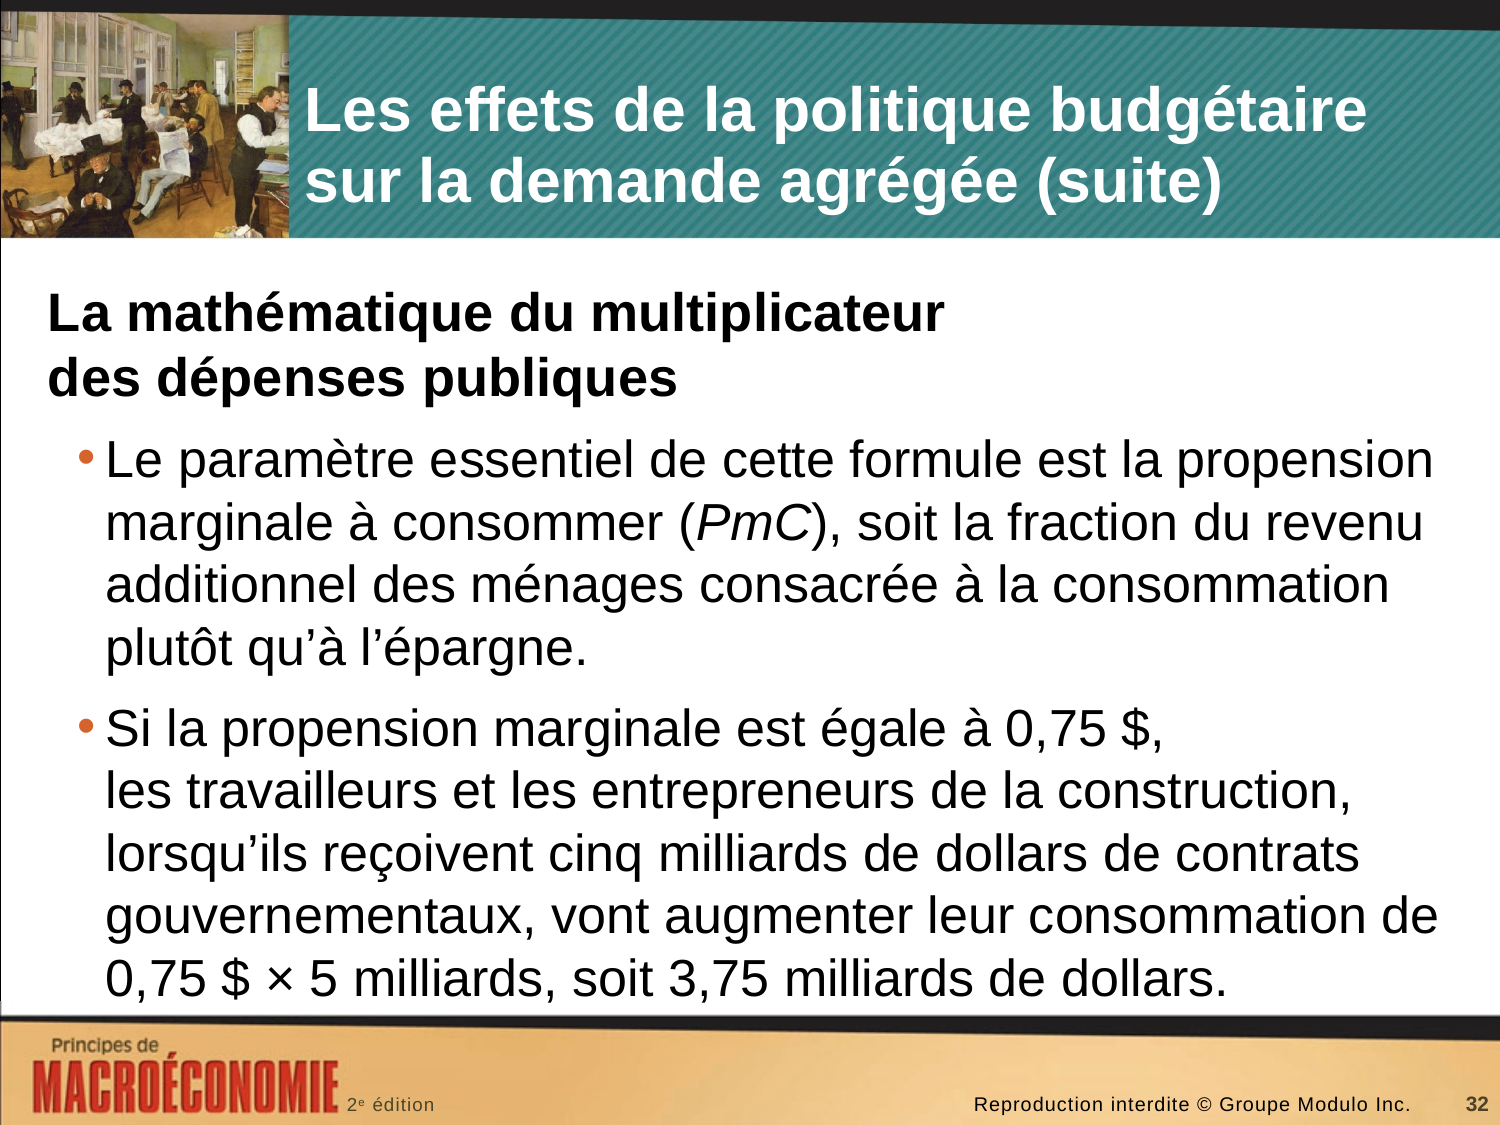

# Les effets de la politique budgétaire sur la demande agrégée (suite)
La mathématique du multiplicateur                            des dépenses publiques
Le paramètre essentiel de cette formule est la propension marginale à consommer (PmC), soit la fraction du revenu additionnel des ménages consacrée à la consommation plutôt qu’à l’épargne.
Si la propension marginale est égale à 0,75 $,                les travailleurs et les entrepreneurs de la construction, lorsqu’ils reçoivent cinq milliards de dollars de contrats gouvernementaux, vont augmenter leur consommation de 0,75 $ × 5 milliards, soit 3,75 milliards de dollars.

32